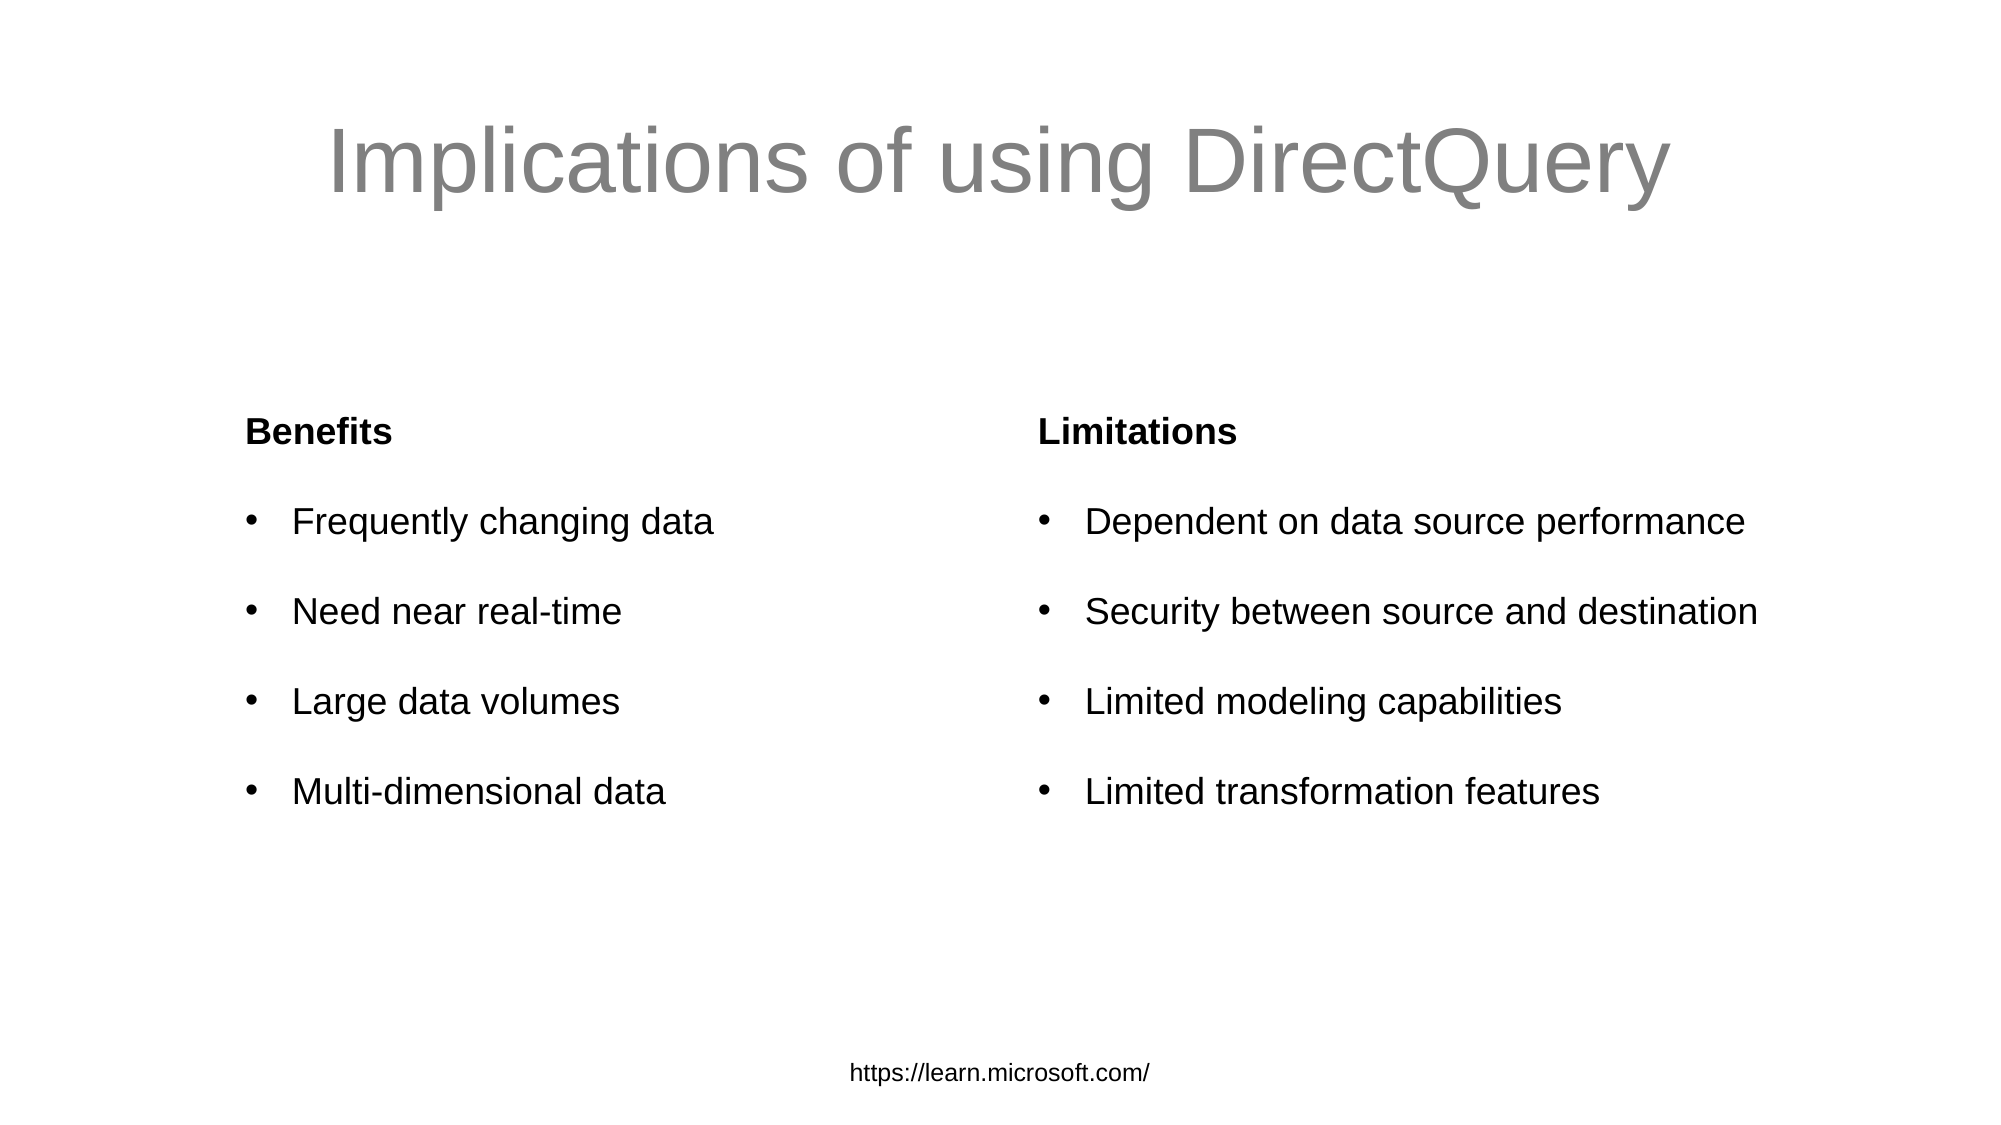

# Implications of using DirectQuery
Benefits
Frequently changing data
Need near real-time
Large data volumes
Multi-dimensional data
Limitations
Dependent on data source performance
Security between source and destination
Limited modeling capabilities
Limited transformation features
https://learn.microsoft.com/